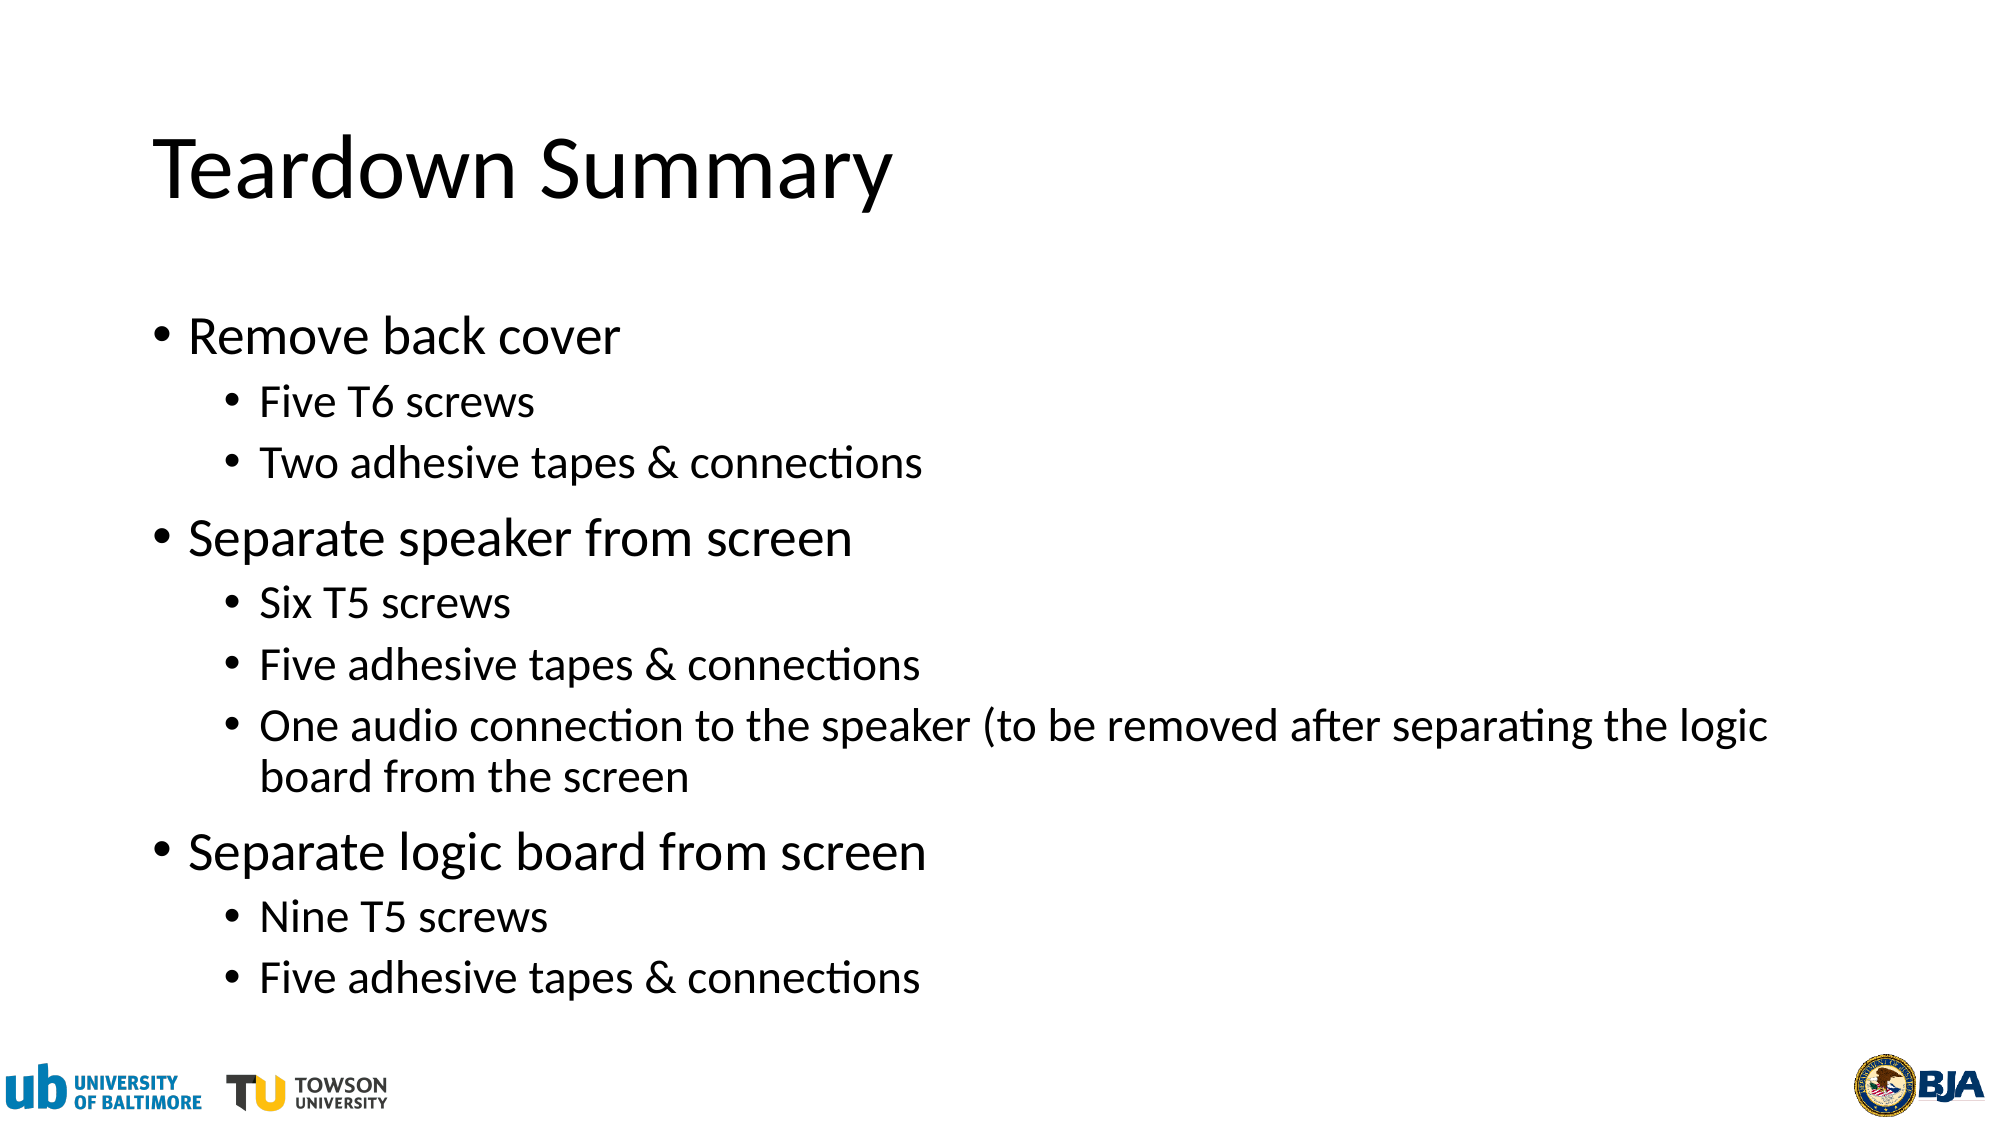

# Teardown Summary
Remove back cover
Five T6 screws
Two adhesive tapes & connections
Separate speaker from screen
Six T5 screws
Five adhesive tapes & connections
One audio connection to the speaker (to be removed after separating the logic board from the screen
Separate logic board from screen
Nine T5 screws
Five adhesive tapes & connections